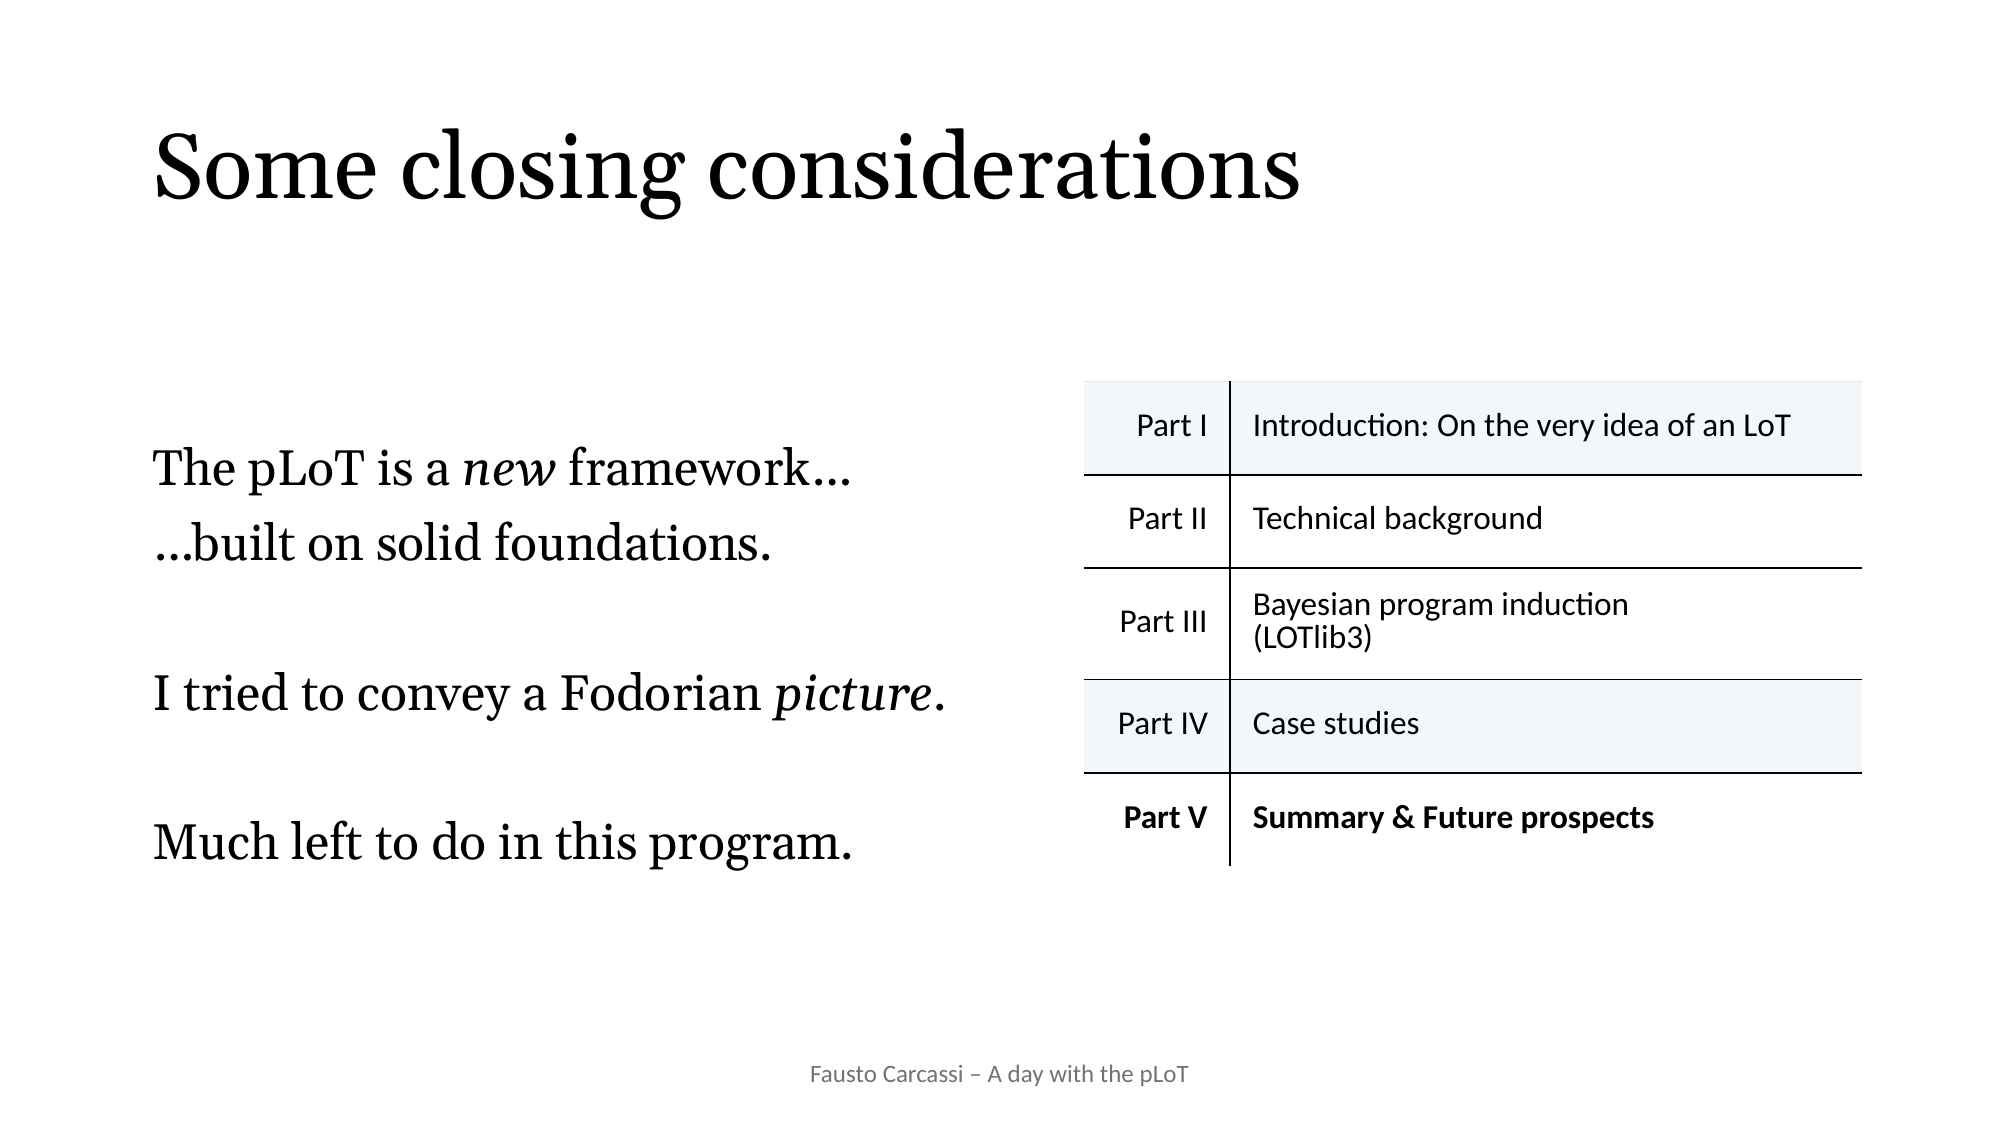

# Some closing considerations
The pLoT is a new framework…
…built on solid foundations.

I tried to convey a Fodorian picture.

Much left to do in this program.
| Part I | Introduction: On the very idea of an LoT |
| --- | --- |
| Part II | Technical background |
| Part III | Bayesian program induction (LOTlib3) |
| Part IV | Case studies |
| Part V | Summary & Future prospects |
Fausto Carcassi – A day with the pLoT